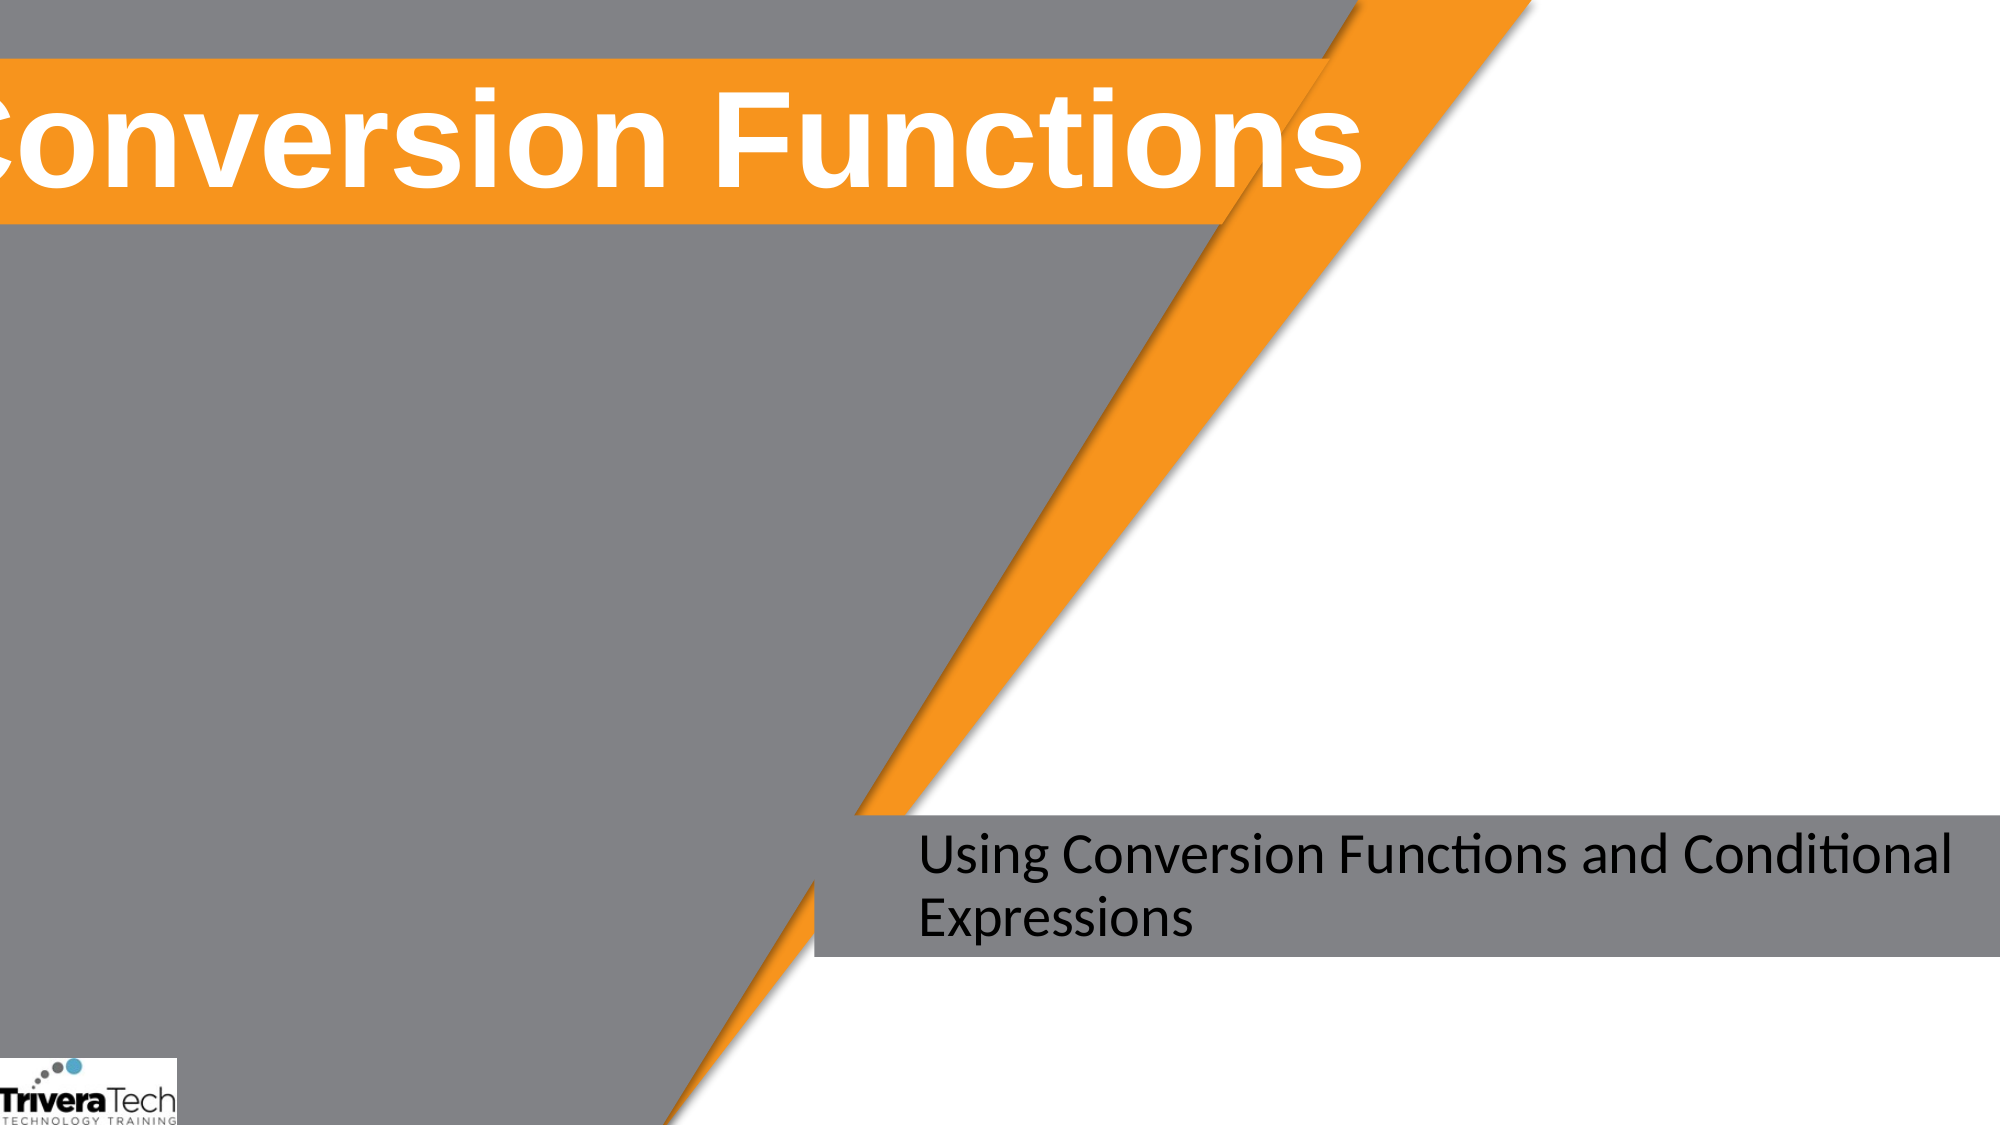

# Conversion Functions
Using Conversion Functions and Conditional Expressions